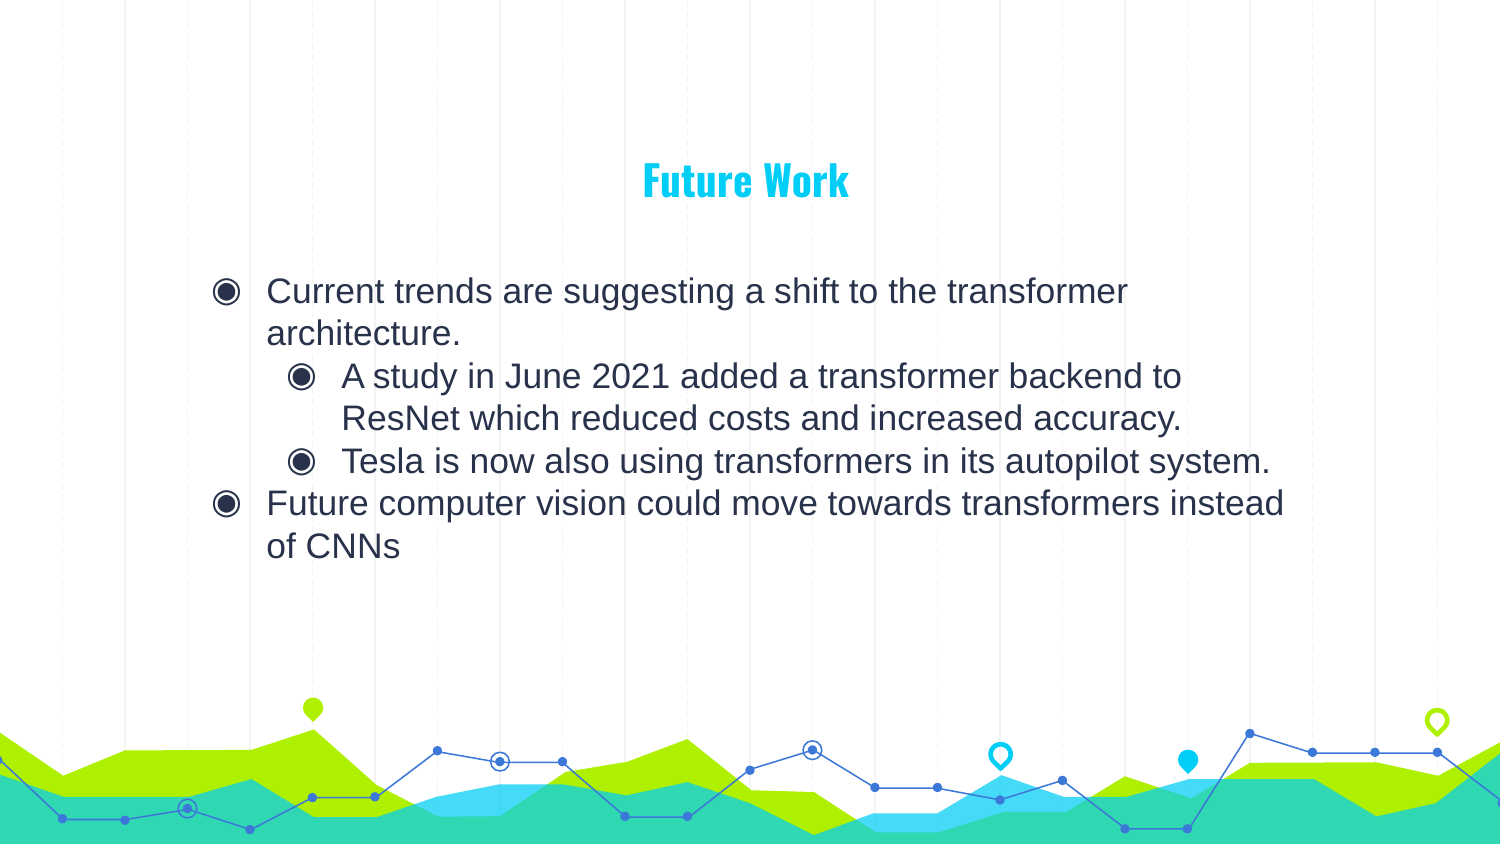

# Future Work
Current trends are suggesting a shift to the transformer architecture.
A study in June 2021 added a transformer backend to ResNet which reduced costs and increased accuracy.
Tesla is now also using transformers in its autopilot system.
Future computer vision could move towards transformers instead of CNNs